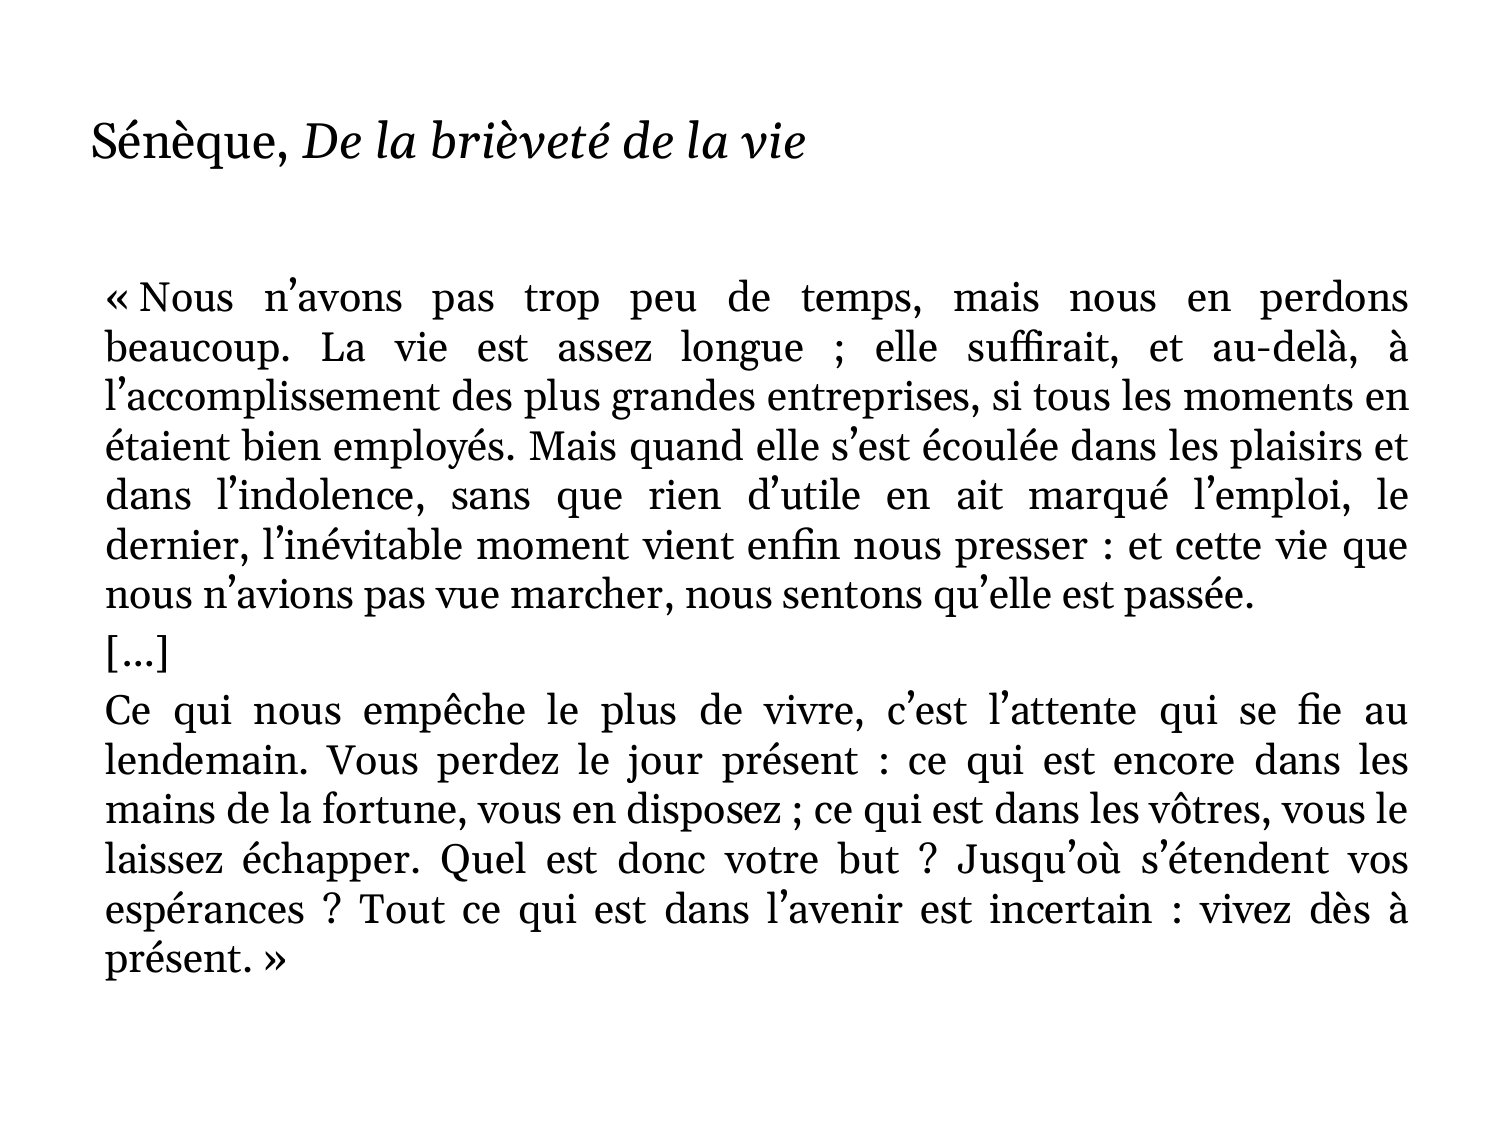

# Sénèque, De la brièveté de la vie
« Nous n’avons pas trop peu de temps, mais nous en perdons beaucoup. La vie est assez longue ; elle suffirait, et au-delà, à l’accomplissement des plus grandes entreprises, si tous les moments en étaient bien employés. Mais quand elle s’est écoulée dans les plaisirs et dans l’indolence, sans que rien d’utile en ait marqué l’emploi, le dernier, l’inévitable moment vient enfin nous presser : et cette vie que nous n’avions pas vue marcher, nous sentons qu’elle est passée.
[…]
Ce qui nous empêche le plus de vivre, c’est l’attente qui se fie au lendemain. Vous perdez le jour présent : ce qui est encore dans les mains de la fortune, vous en disposez ; ce qui est dans les vôtres, vous le laissez échapper. Quel est donc votre but ? Jusqu’où s’étendent vos espérances ? Tout ce qui est dans l’avenir est incertain : vivez dès à présent. »